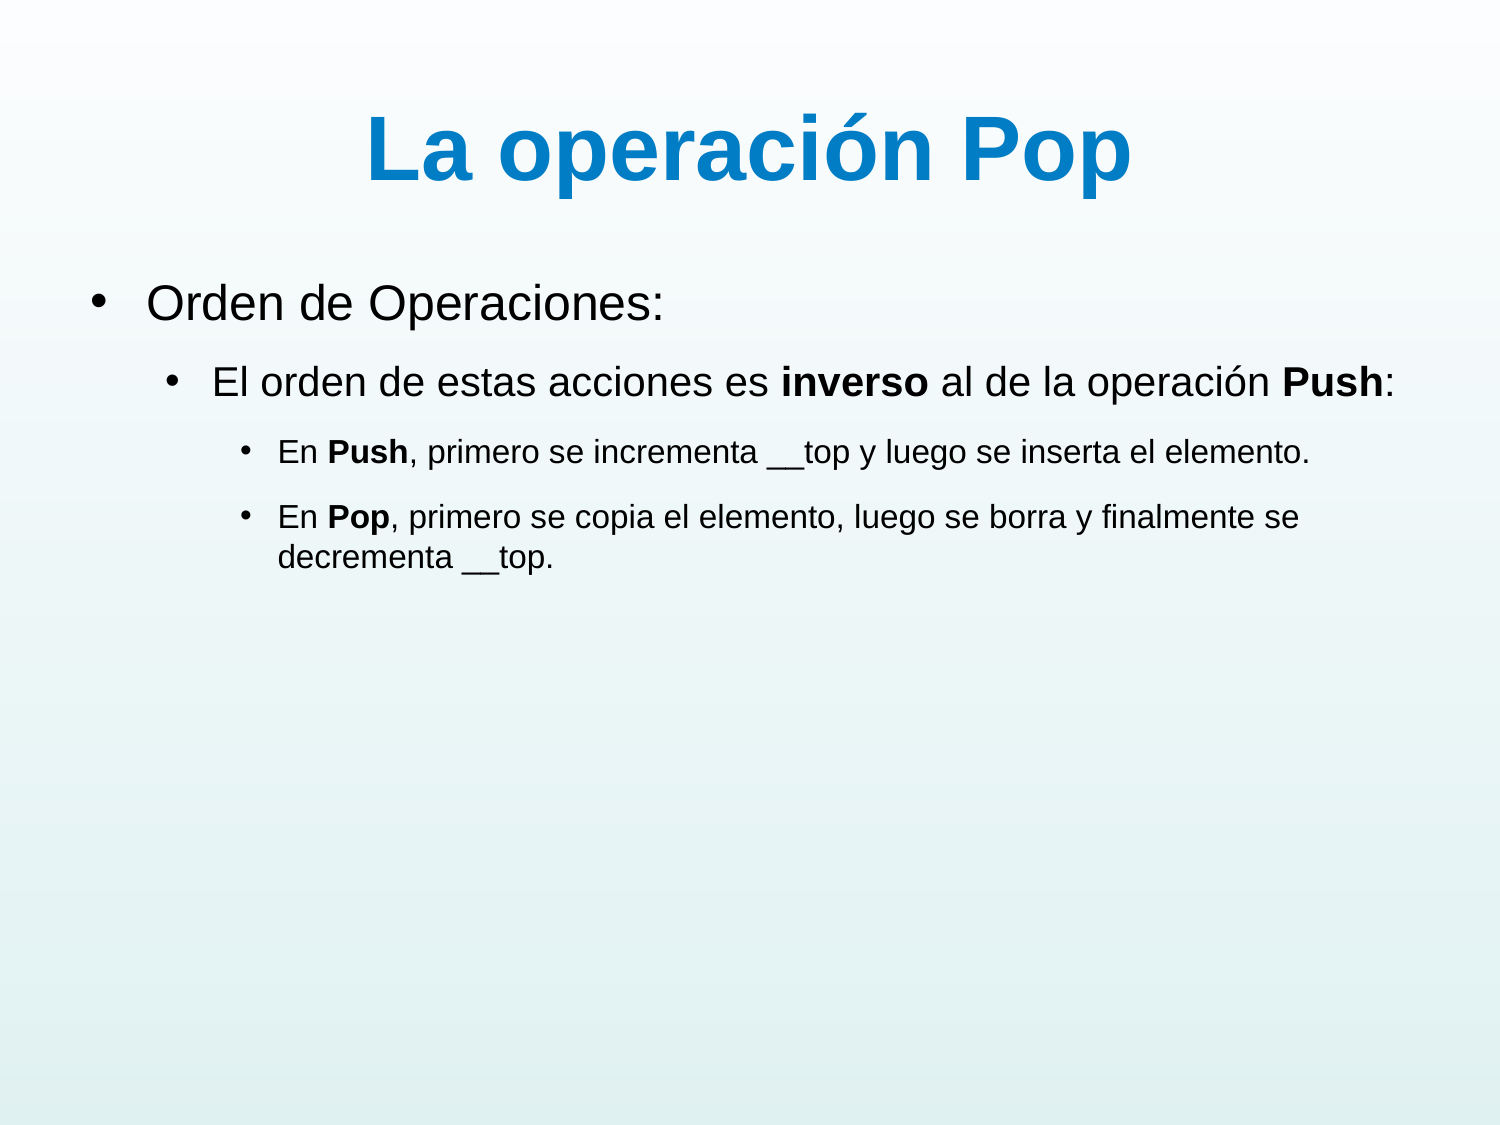

# La operación Pop
Orden de Operaciones:
El orden de estas acciones es inverso al de la operación Push:
En Push, primero se incrementa __top y luego se inserta el elemento.
En Pop, primero se copia el elemento, luego se borra y finalmente se decrementa __top.